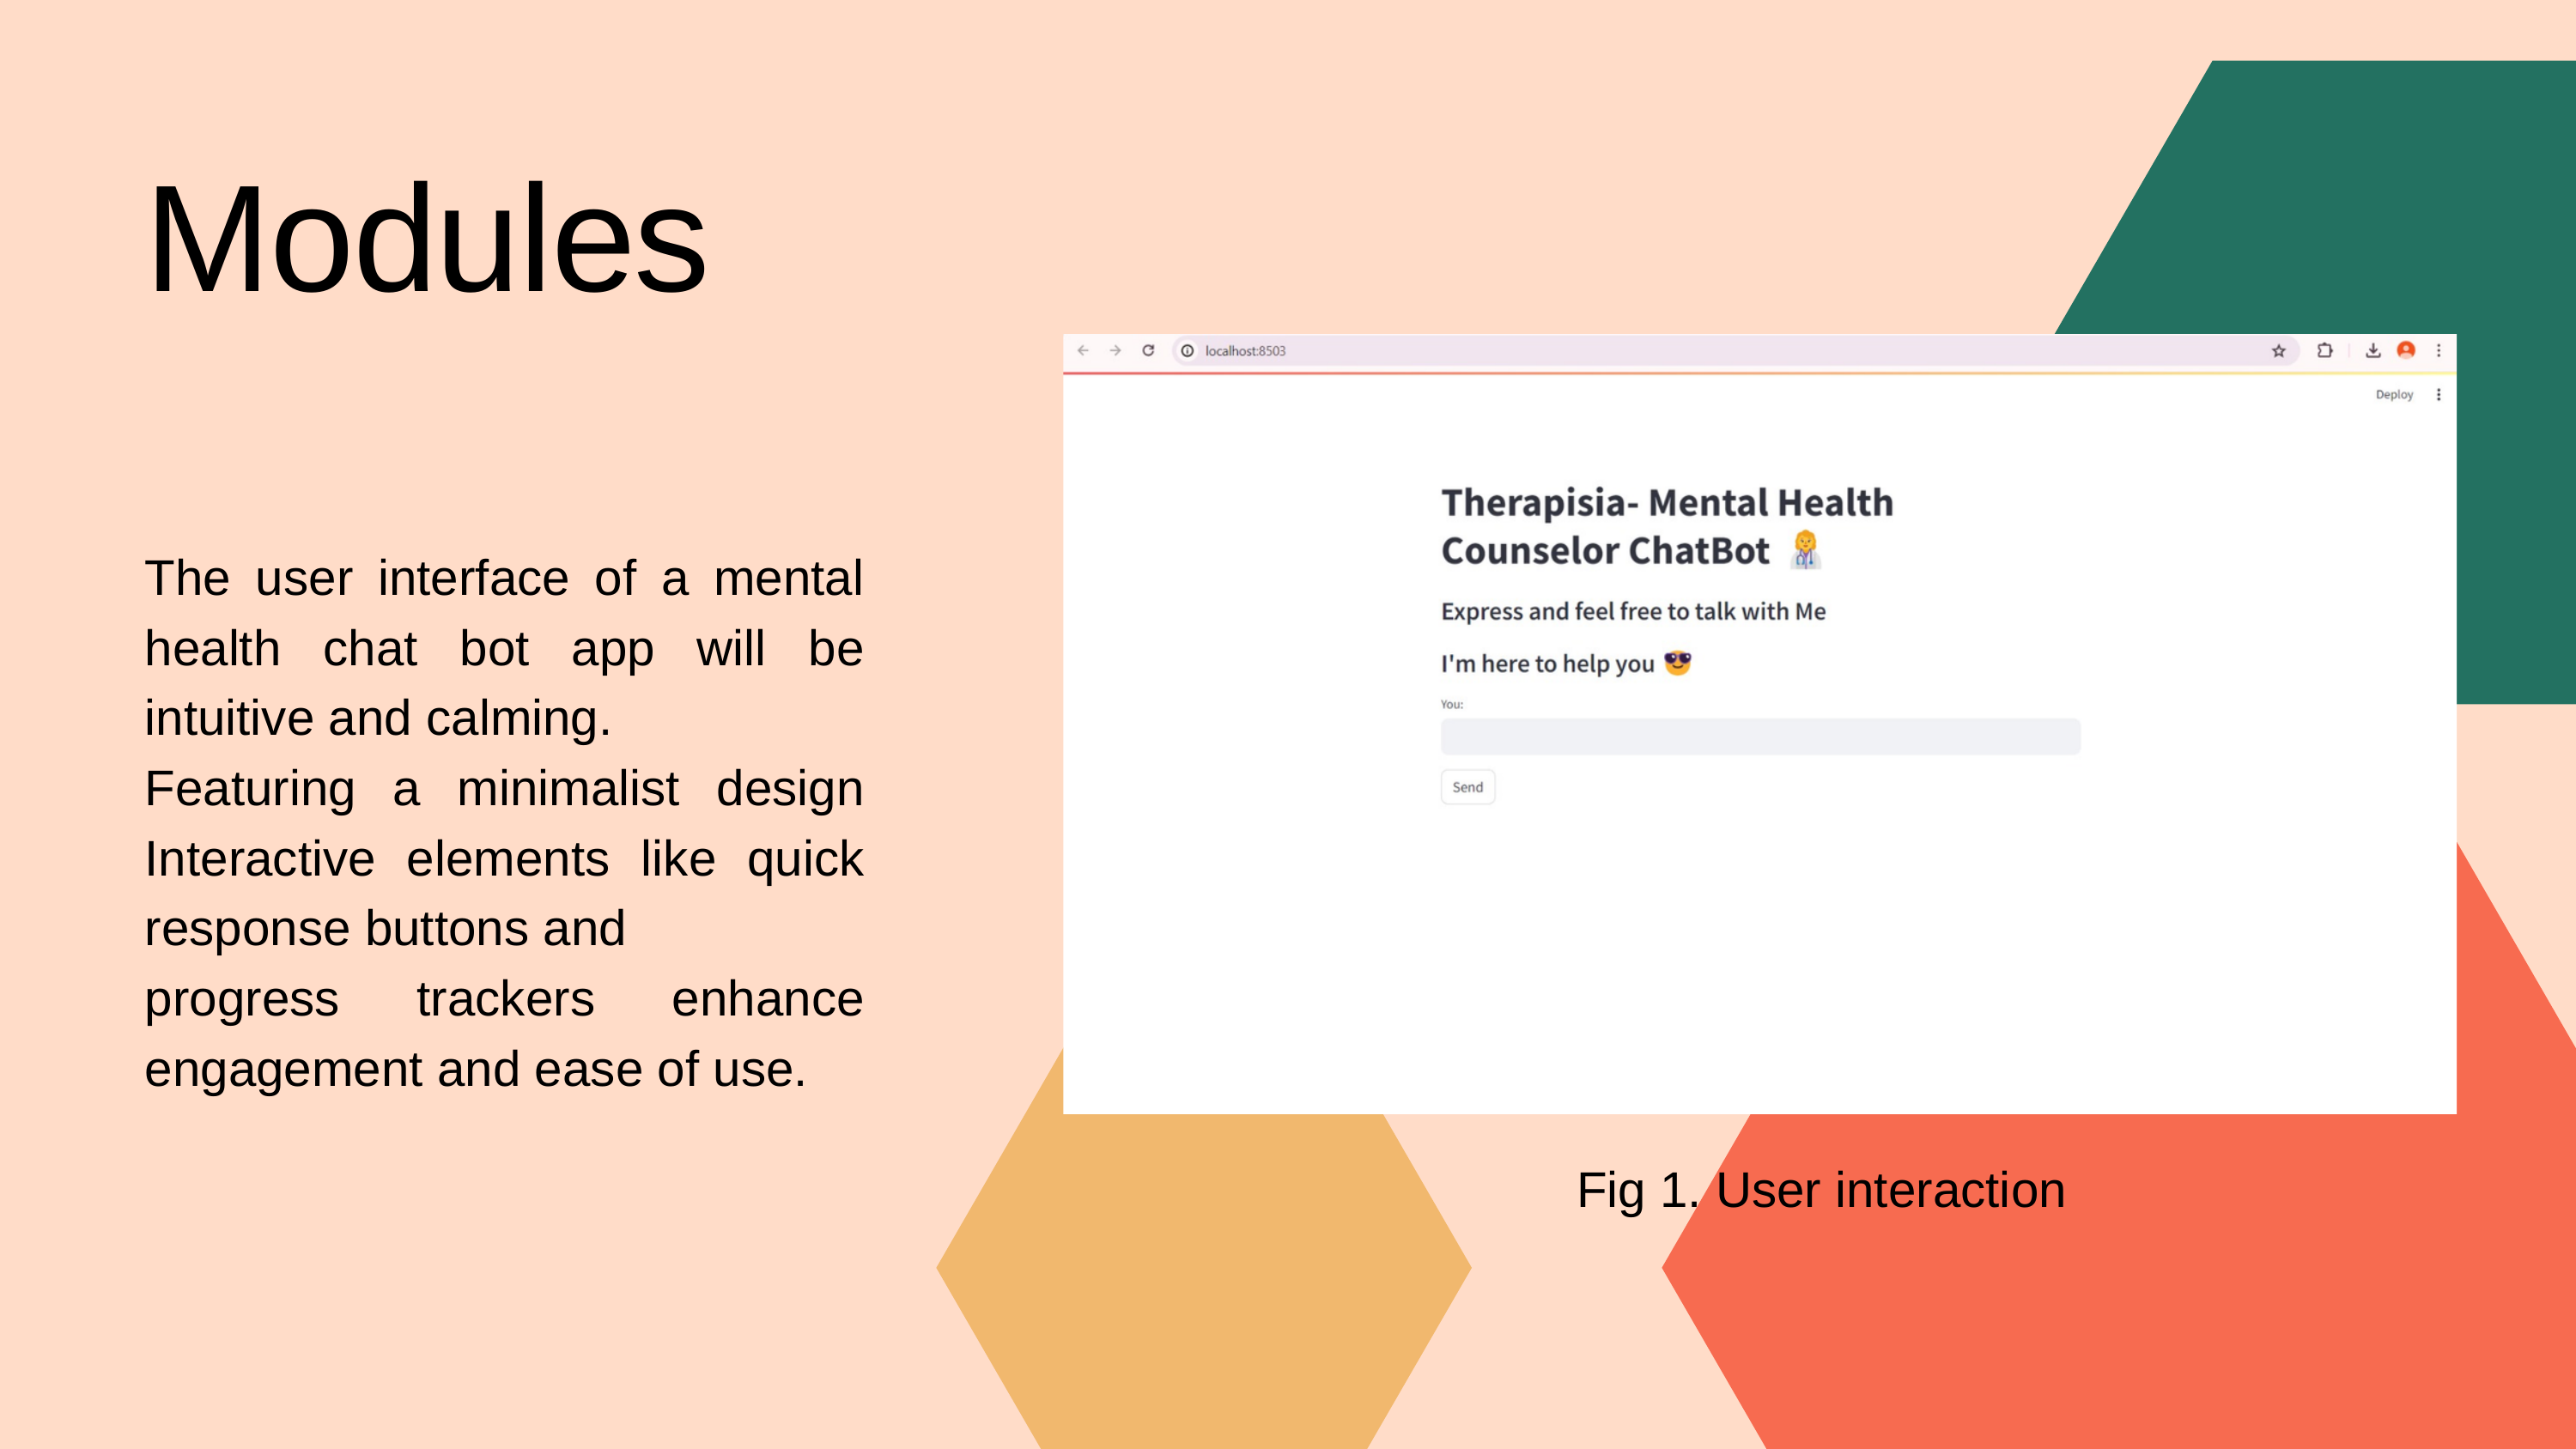

Modules

The user interface of a mental health chat bot app will be intuitive and calming.
Featuring a minimalist design Interactive elements like quick response buttons and
progress trackers enhance engagement and ease of use.

Fig 1. User interaction